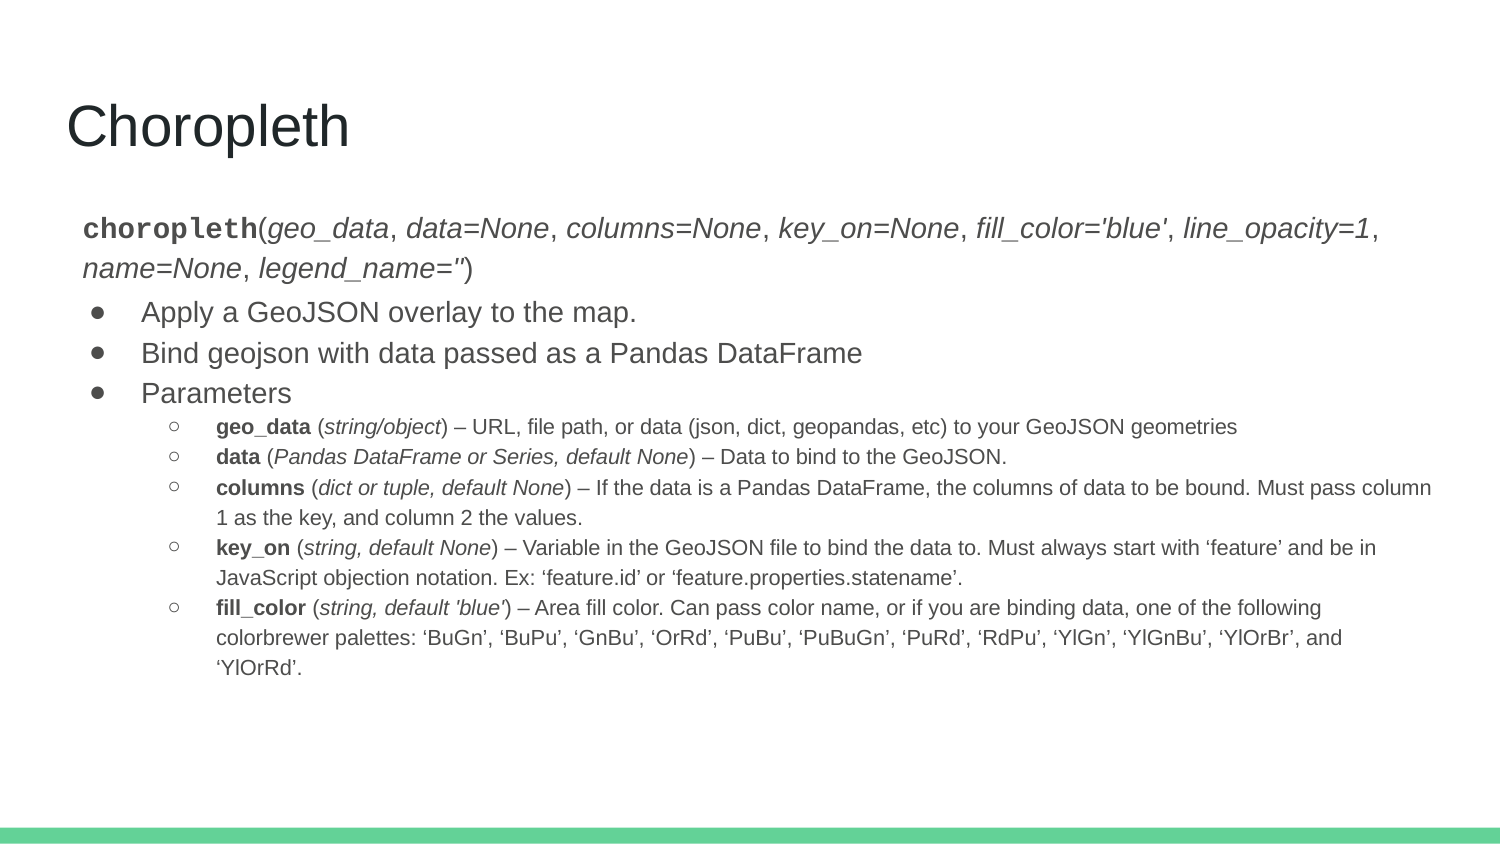

# Choropleth
choropleth(geo_data, data=None, columns=None, key_on=None, fill_color='blue', line_opacity=1, name=None, legend_name='')
Apply a GeoJSON overlay to the map.
Bind geojson with data passed as a Pandas DataFrame
Parameters
geo_data (string/object) – URL, file path, or data (json, dict, geopandas, etc) to your GeoJSON geometries
data (Pandas DataFrame or Series, default None) – Data to bind to the GeoJSON.
columns (dict or tuple, default None) – If the data is a Pandas DataFrame, the columns of data to be bound. Must pass column 1 as the key, and column 2 the values.
key_on (string, default None) – Variable in the GeoJSON file to bind the data to. Must always start with ‘feature’ and be in JavaScript objection notation. Ex: ‘feature.id’ or ‘feature.properties.statename’.
fill_color (string, default 'blue') – Area fill color. Can pass color name, or if you are binding data, one of the following colorbrewer palettes: ‘BuGn’, ‘BuPu’, ‘GnBu’, ‘OrRd’, ‘PuBu’, ‘PuBuGn’, ‘PuRd’, ‘RdPu’, ‘YlGn’, ‘YlGnBu’, ‘YlOrBr’, and ‘YlOrRd’.